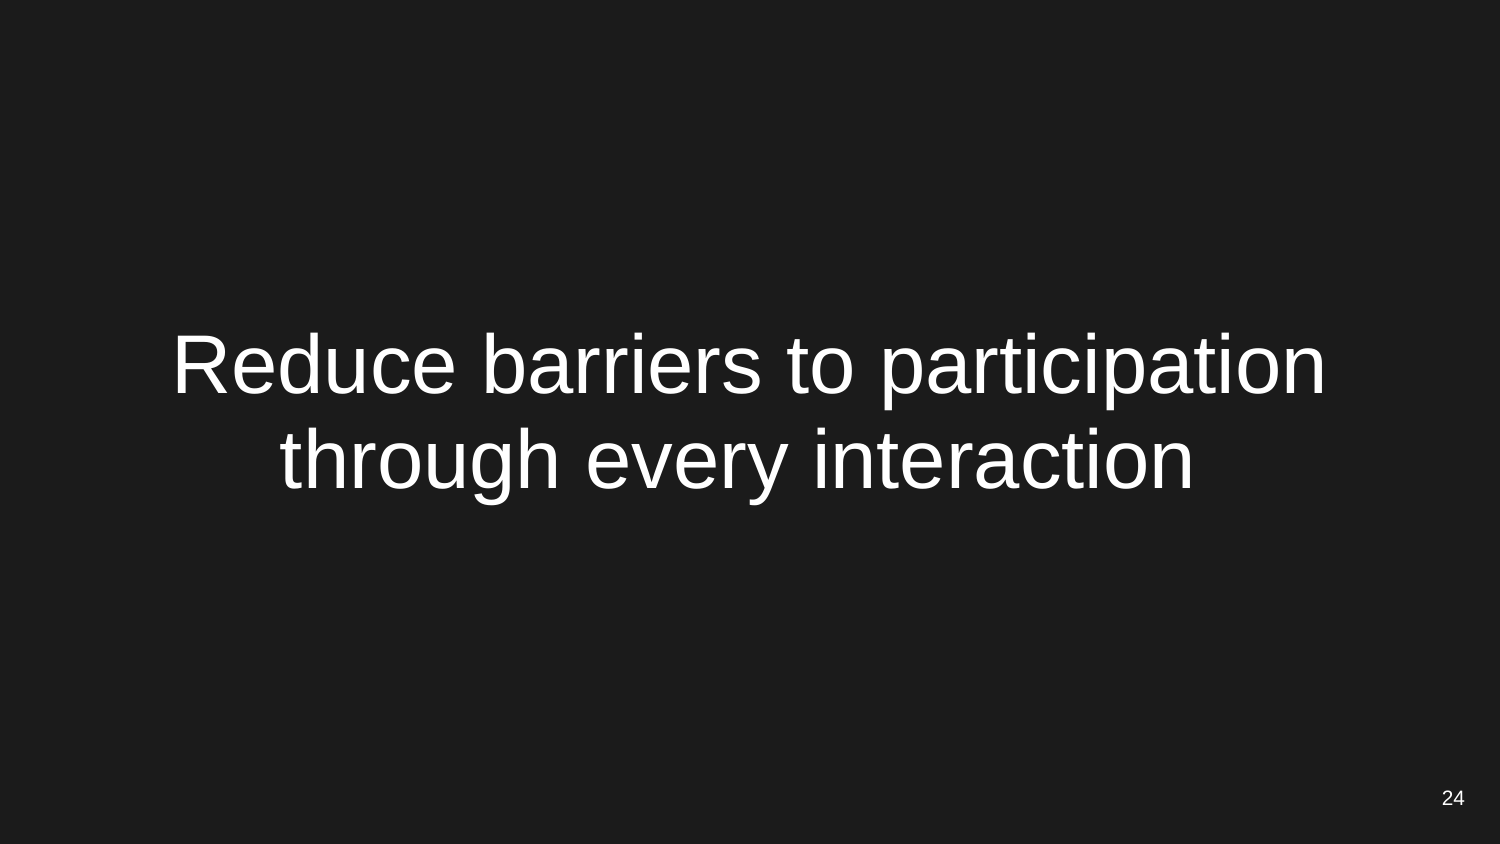

# Reduce barriers to participation through every interaction
24